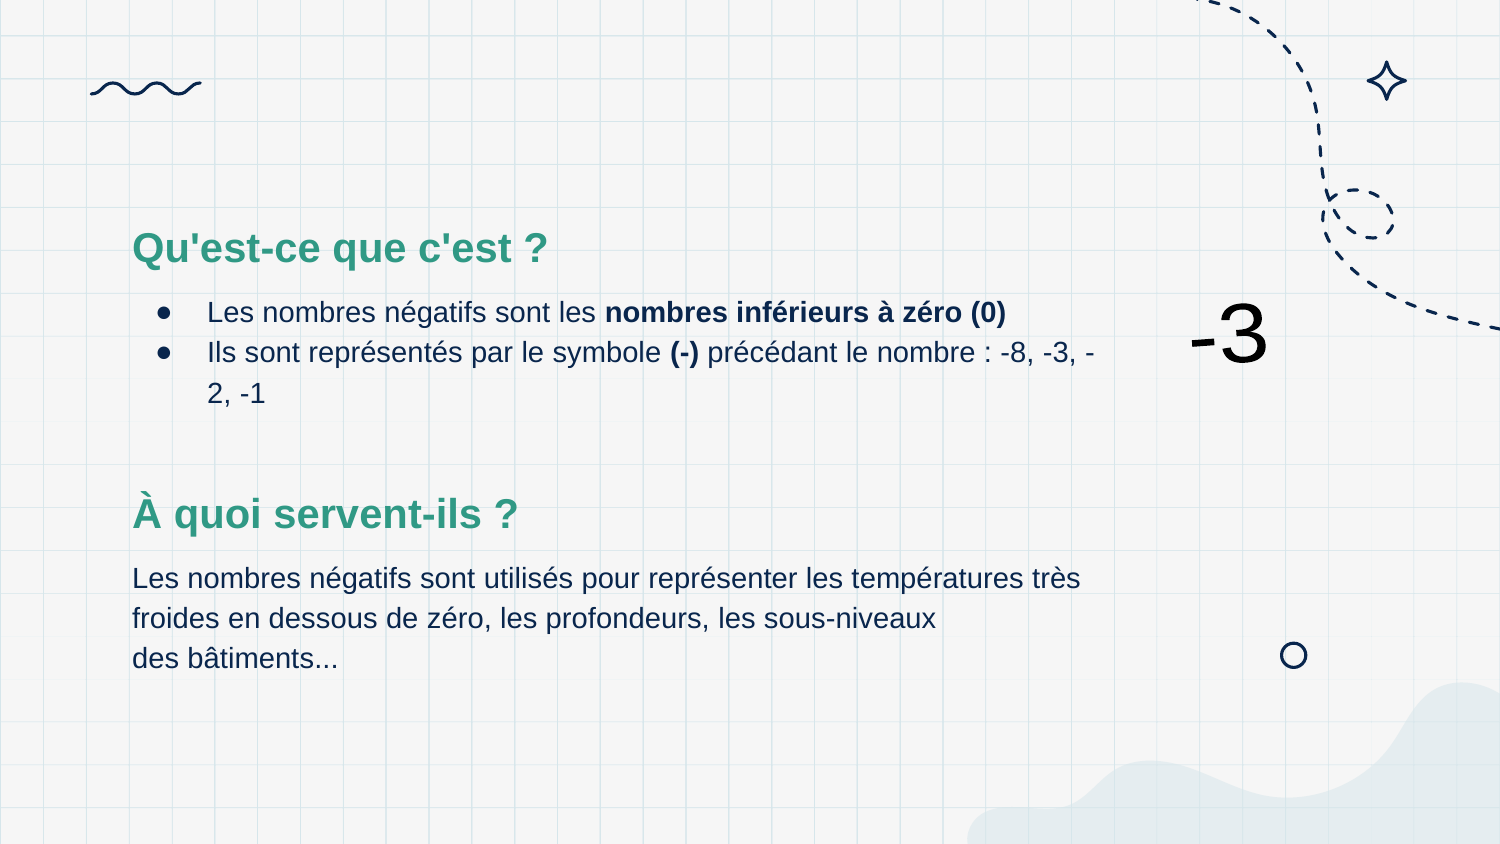

Qu'est-ce que c'est ?
Les nombres négatifs sont les nombres inférieurs à zéro (0)
Ils sont représentés par le symbole (-) précédant le nombre : -8, -3, -2, -1
-3
À quoi servent-ils ?
Les nombres négatifs sont utilisés pour représenter les températures très froides en dessous de zéro, les profondeurs, les sous-niveaux
des bâtiments...